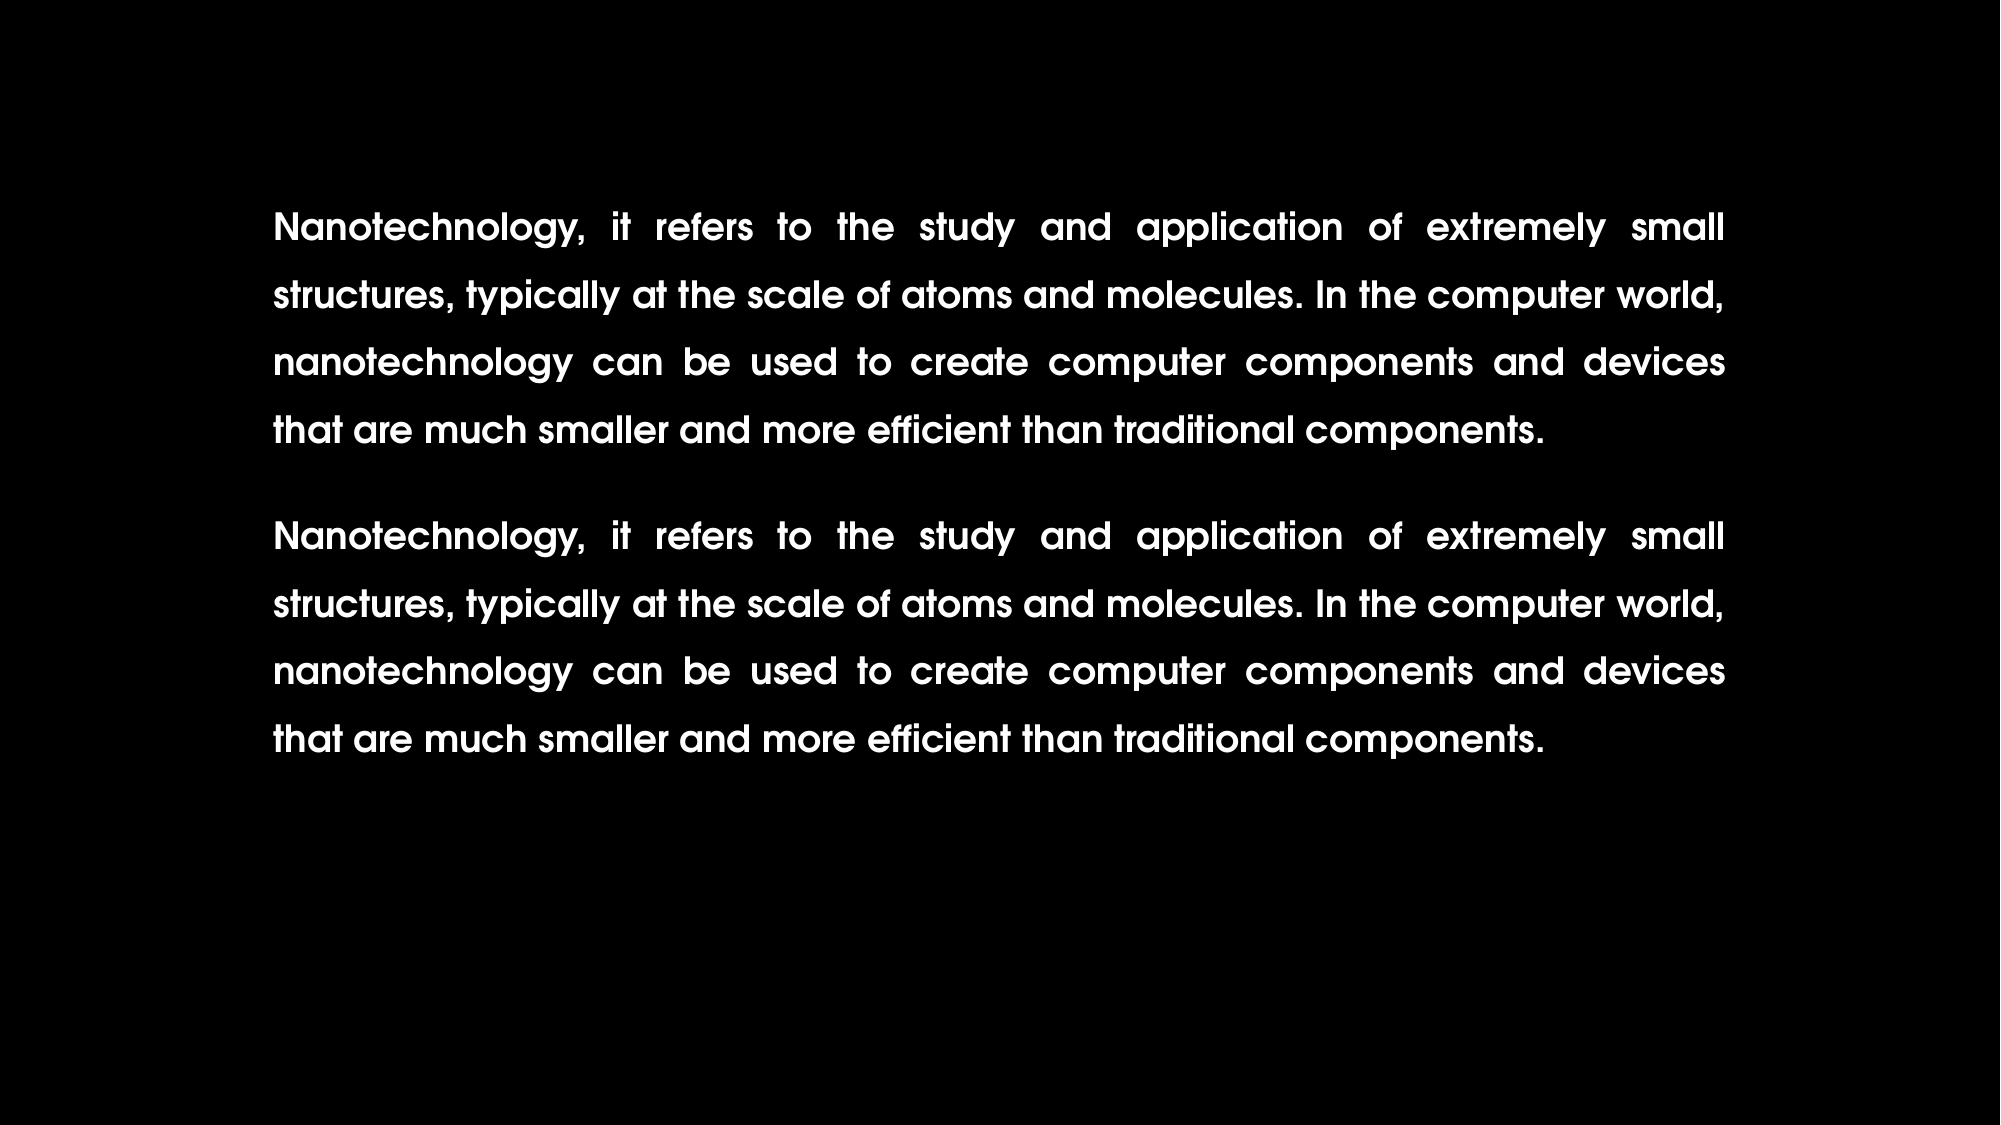

Nanotechnology, it refers to the study and application of extremely small structures, typically at the scale of atoms and molecules. In the computer world, nanotechnology can be used to create computer components and devices that are much smaller and more efficient than traditional components.
Nanotechnology, it refers to the study and application of extremely small structures, typically at the scale of atoms and molecules. In the computer world, nanotechnology can be used to create computer components and devices that are much smaller and more efficient than traditional components.